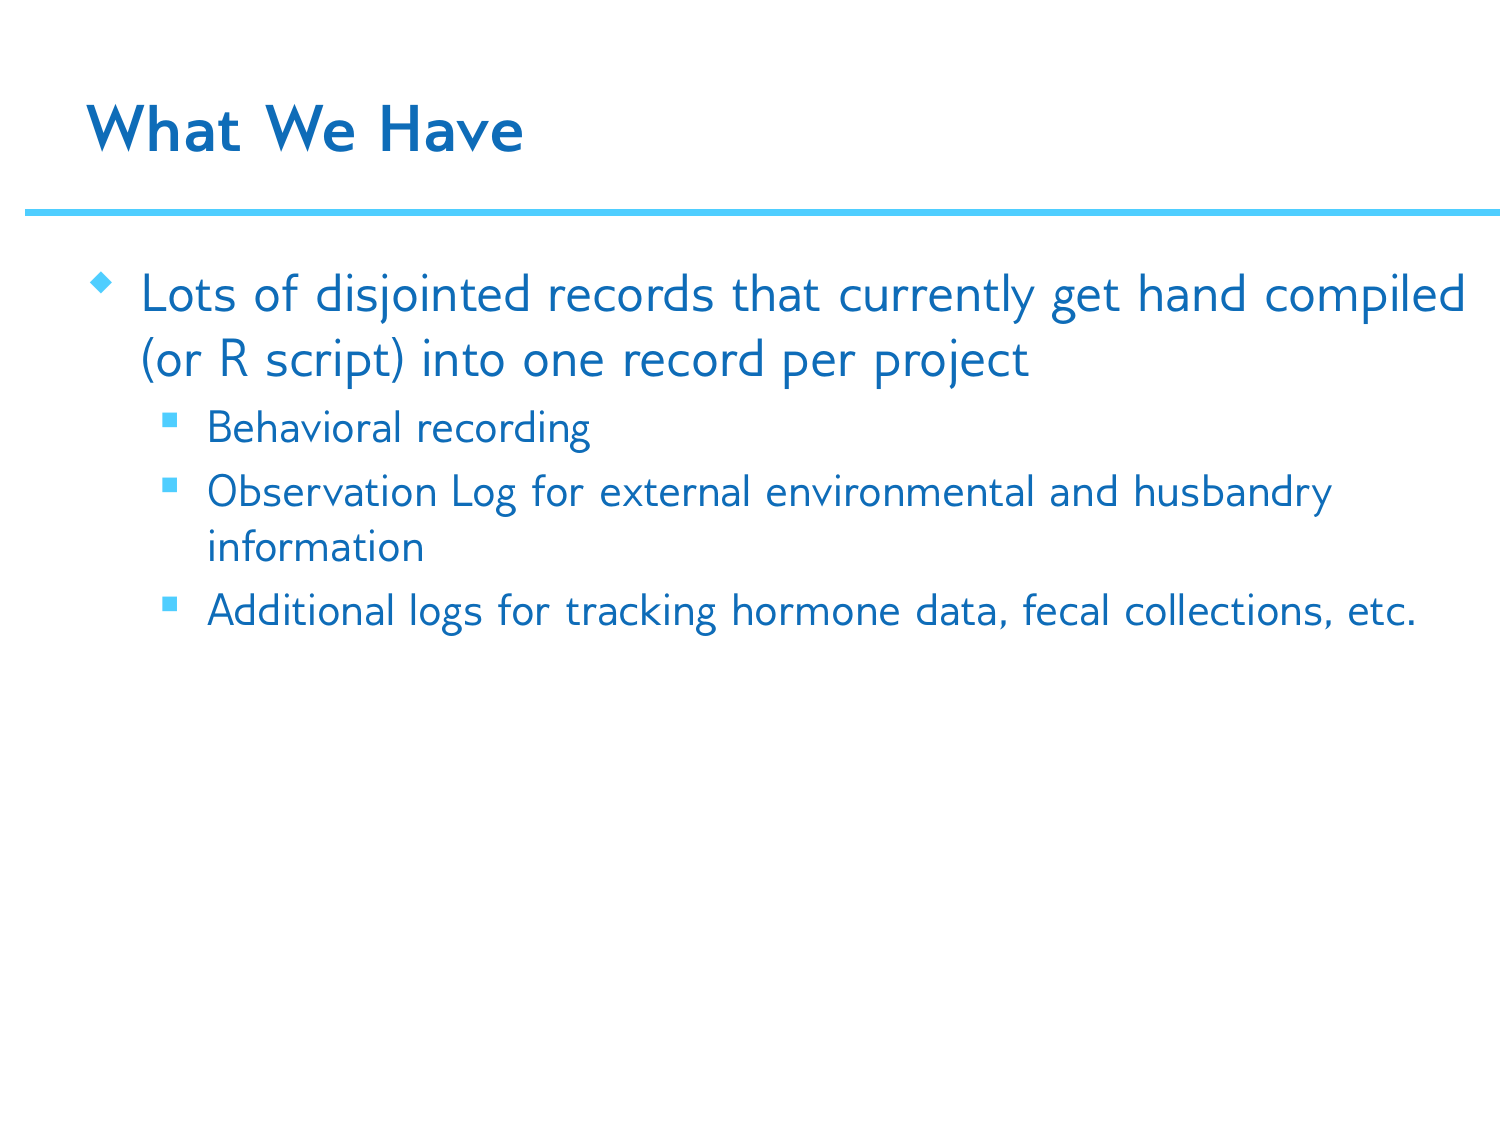

# What We Have
Lots of disjointed records that currently get hand compiled (or R script) into one record per project
Behavioral recording
Observation Log for external environmental and husbandry information
Additional logs for tracking hormone data, fecal collections, etc.